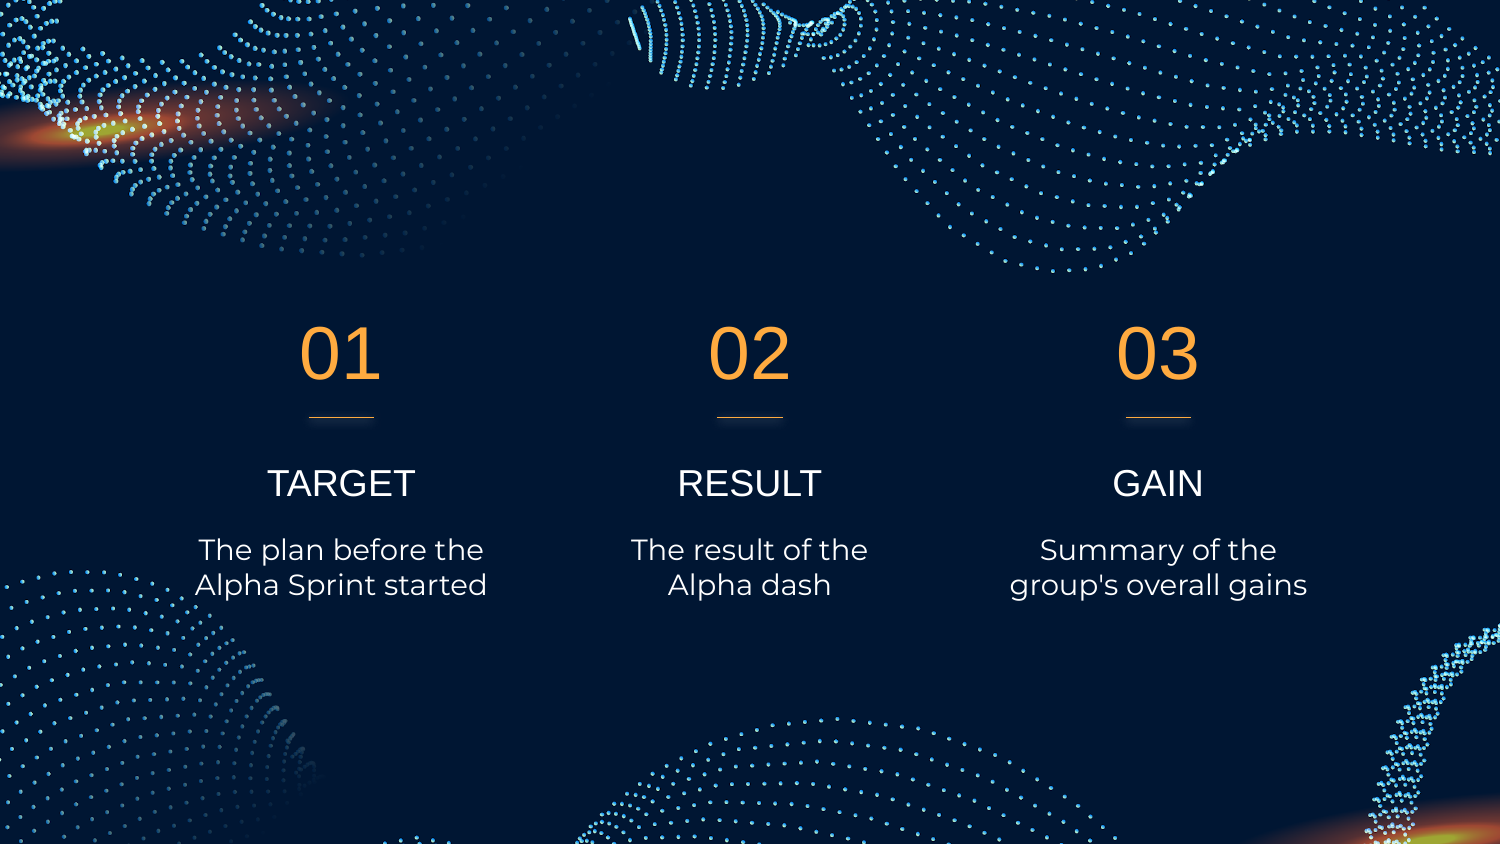

01
02
03
TARGET
# RESULT
GAIN
The plan before the Alpha Sprint started
The result of the Alpha dash
Summary of the group's overall gains